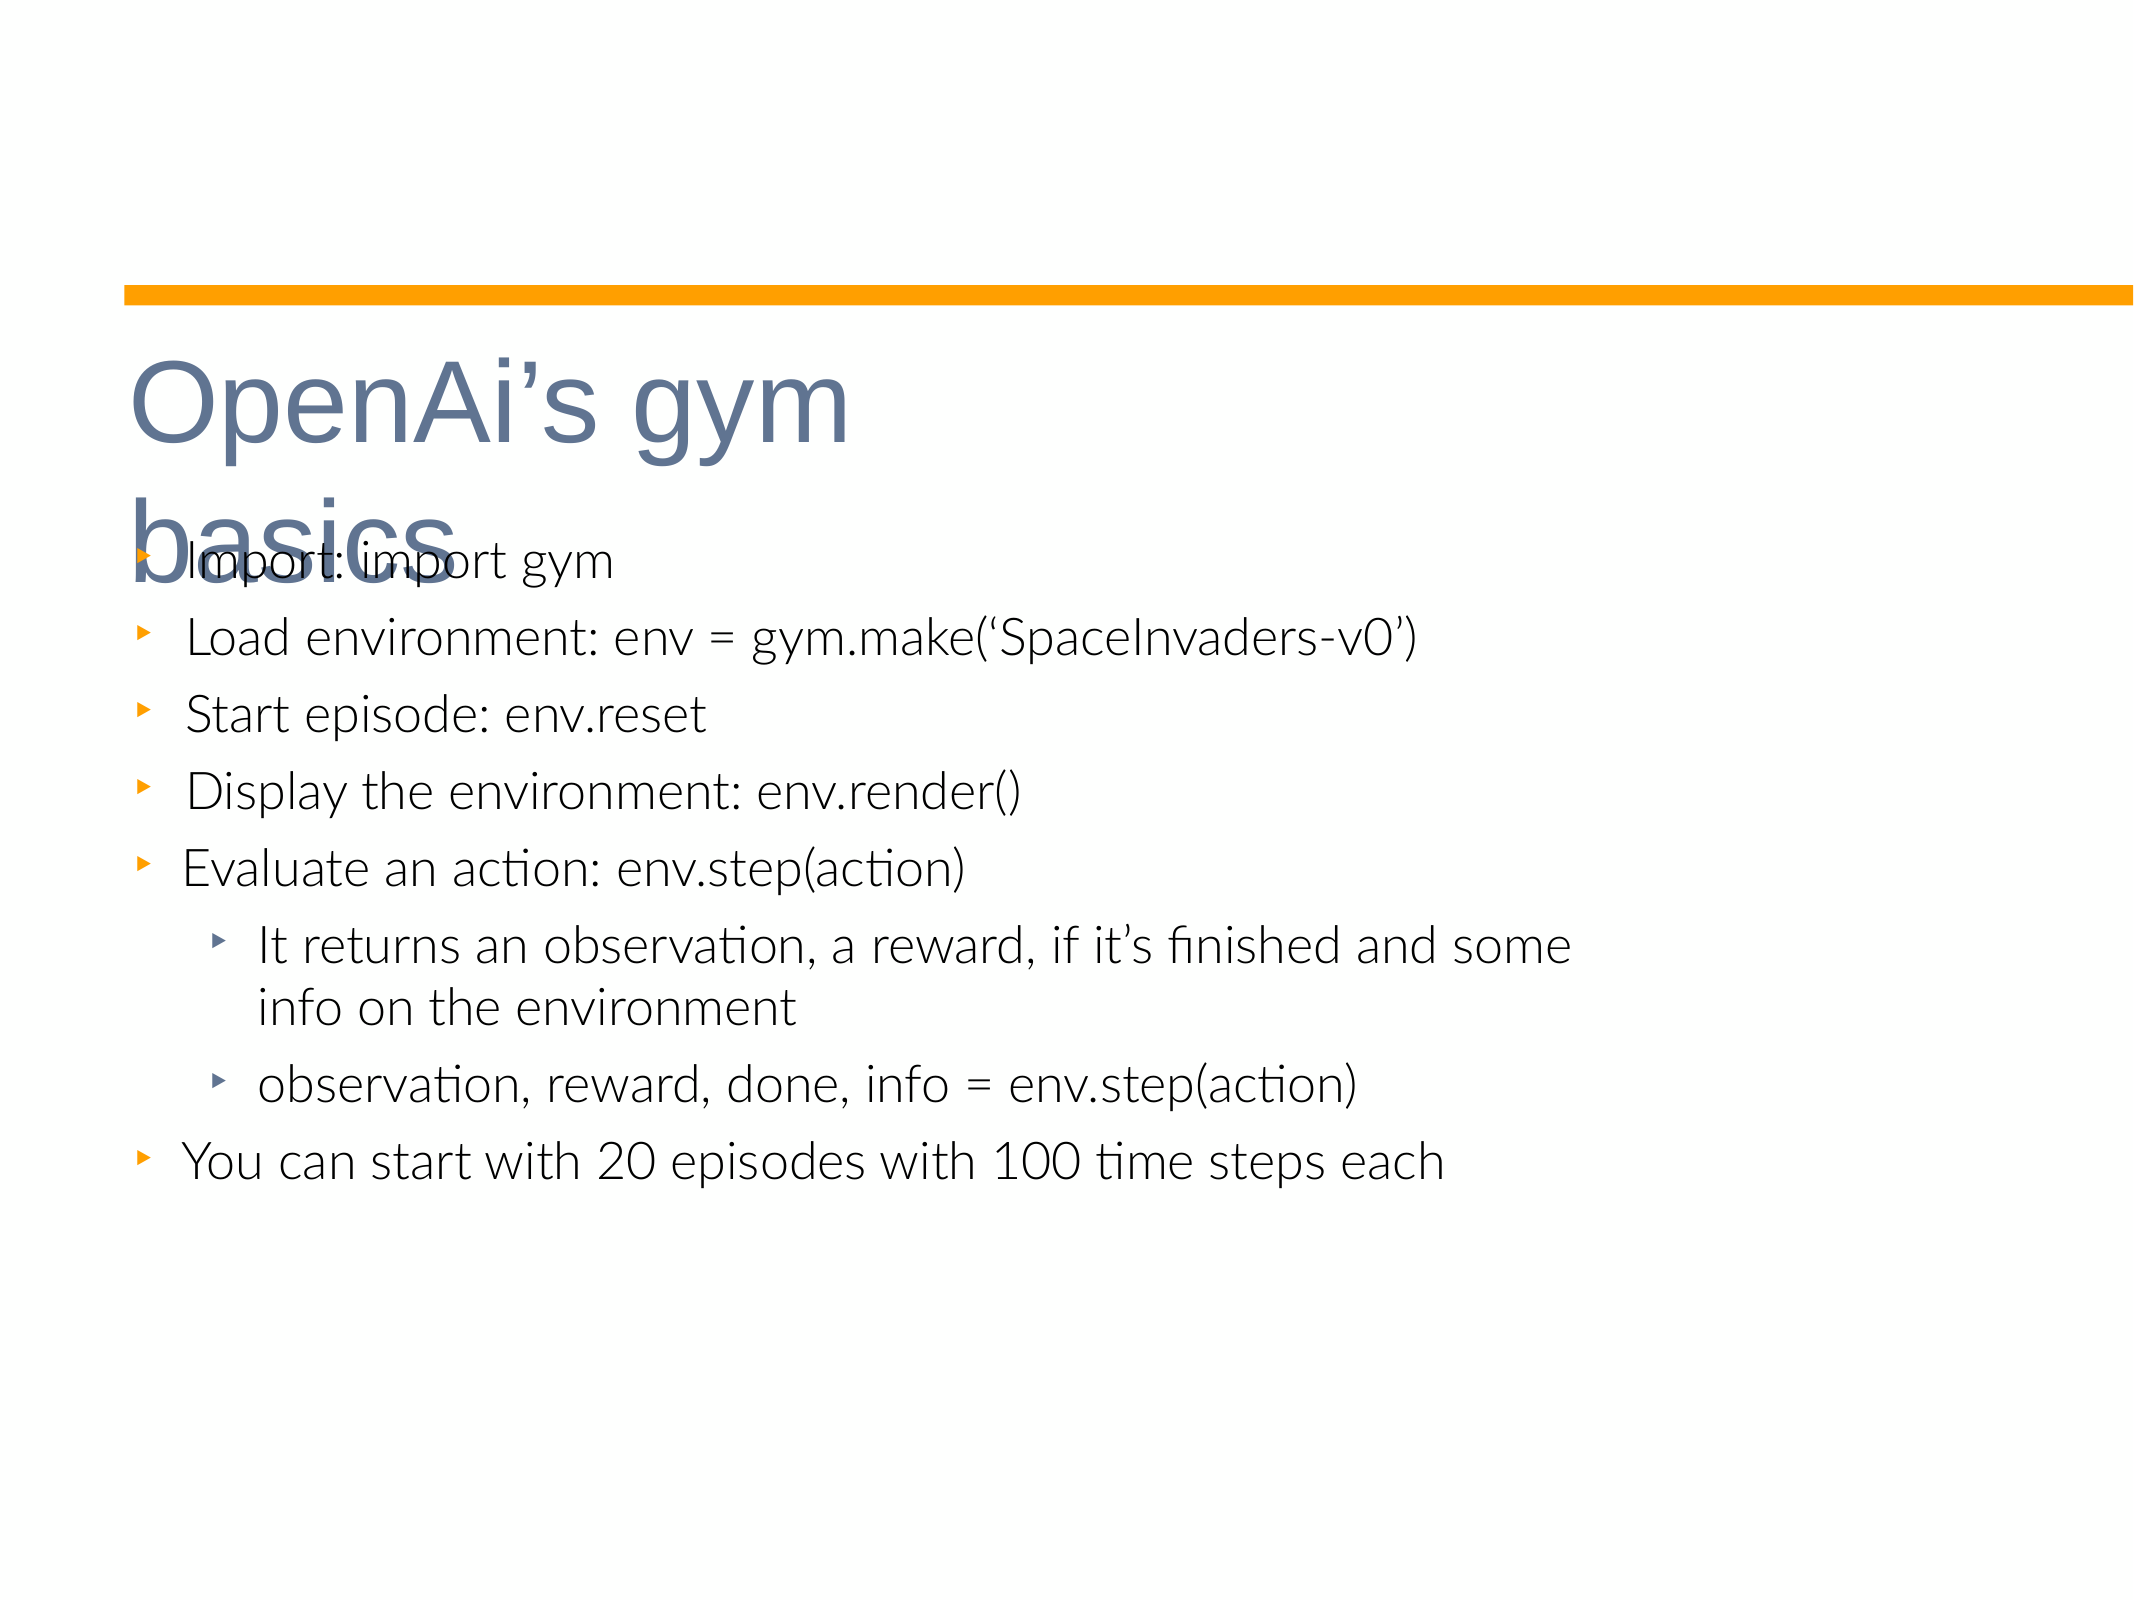

OpenAi’s gym basics
Import: import gym
Load environment: env = gym.make(‘SpaceInvaders-v0’)
Start episode: env.reset
Display the environment: env.render()
Evaluate an action: env.step(action)
It returns an observation, a reward, if it’s finished and some info on the environment
observation, reward, done, info = env.step(action)
You can start with 20 episodes with 100 time steps each